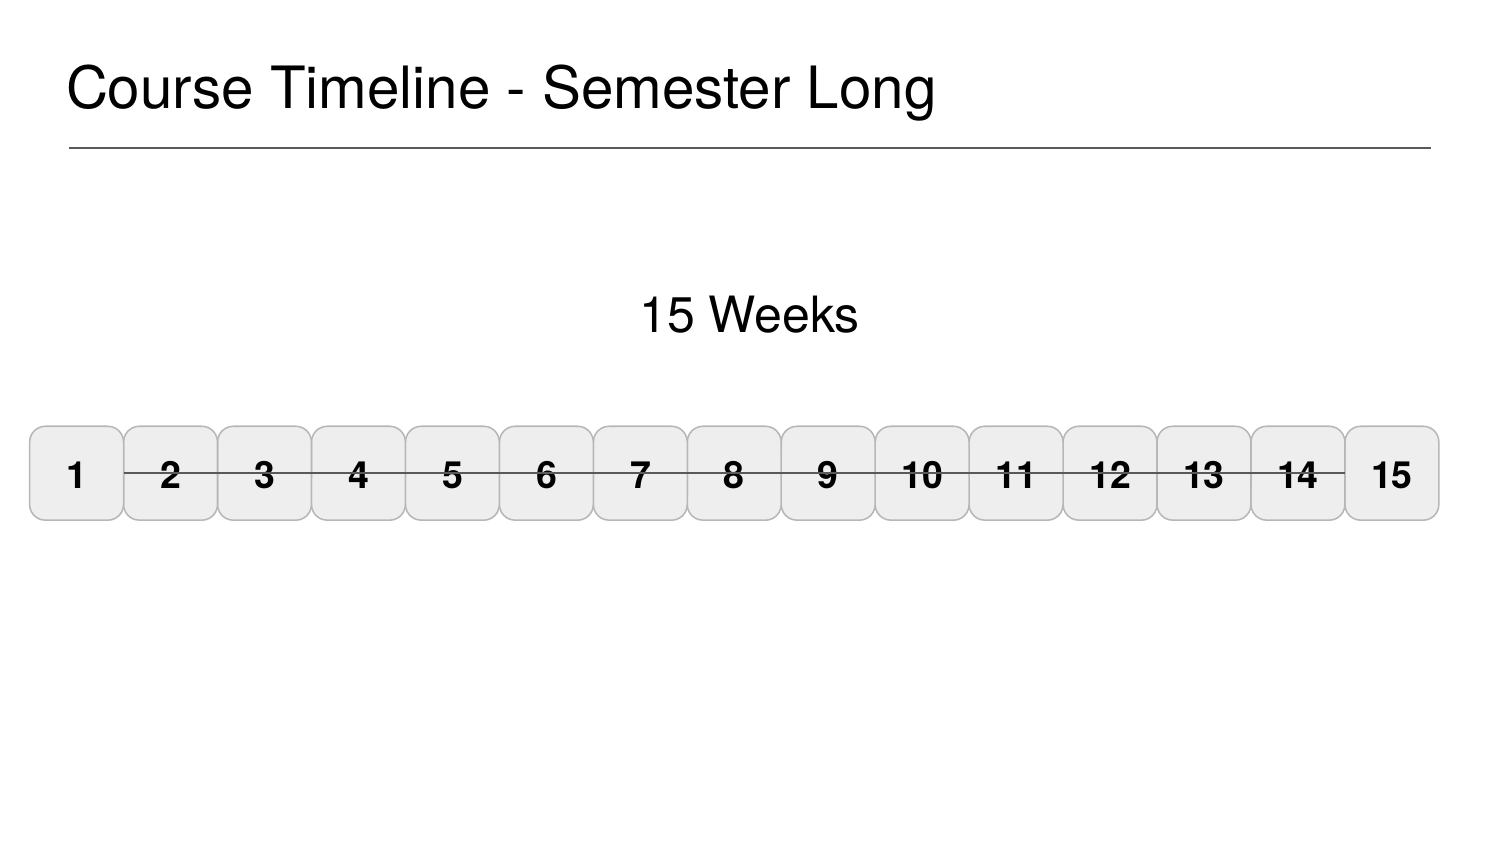

# Course Timeline - Semester Long
15 Weeks
1
2
3
4
5
6
7
8
9
10
11
12
13
14
15